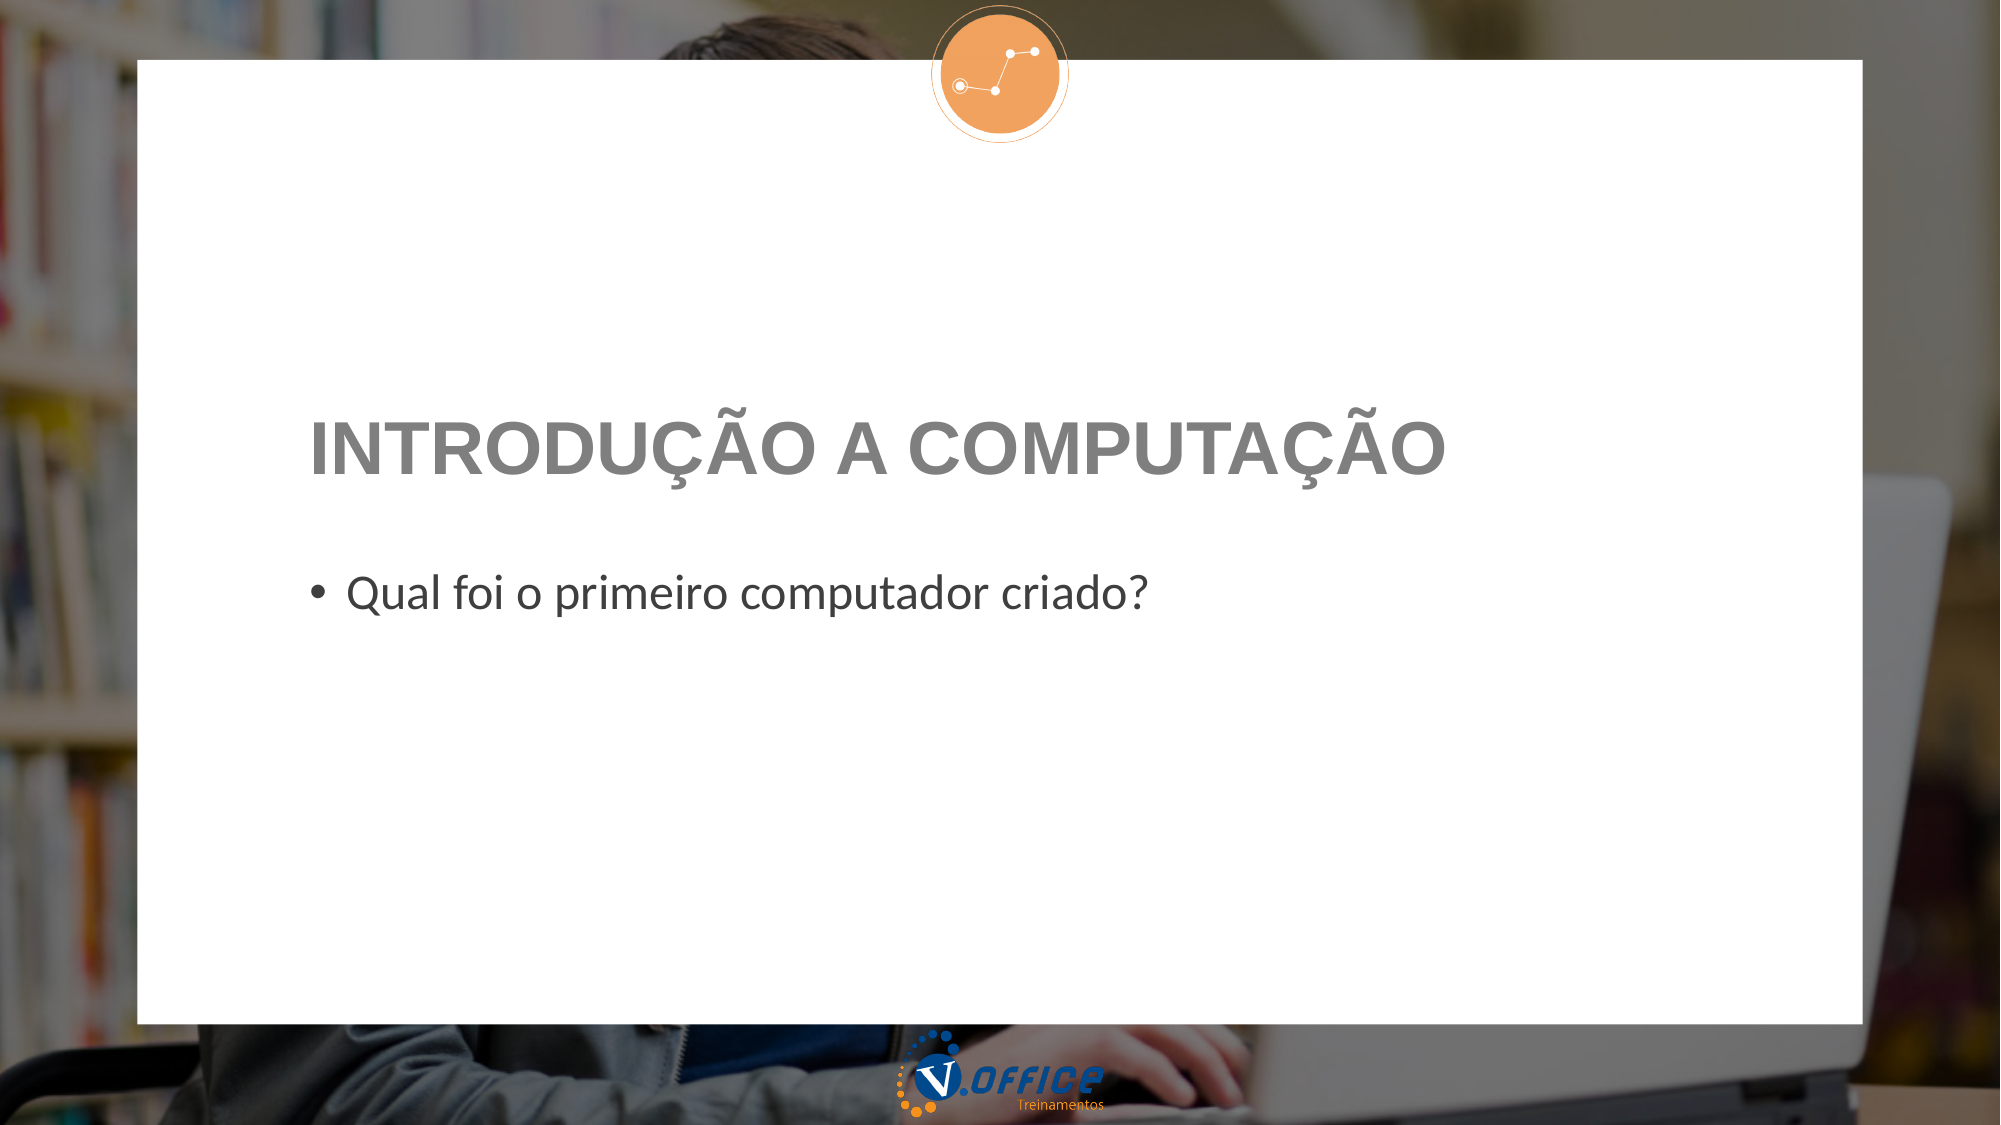

# INTRODUÇÃO A COMPUTAÇÃO
Qual foi o primeiro computador criado?